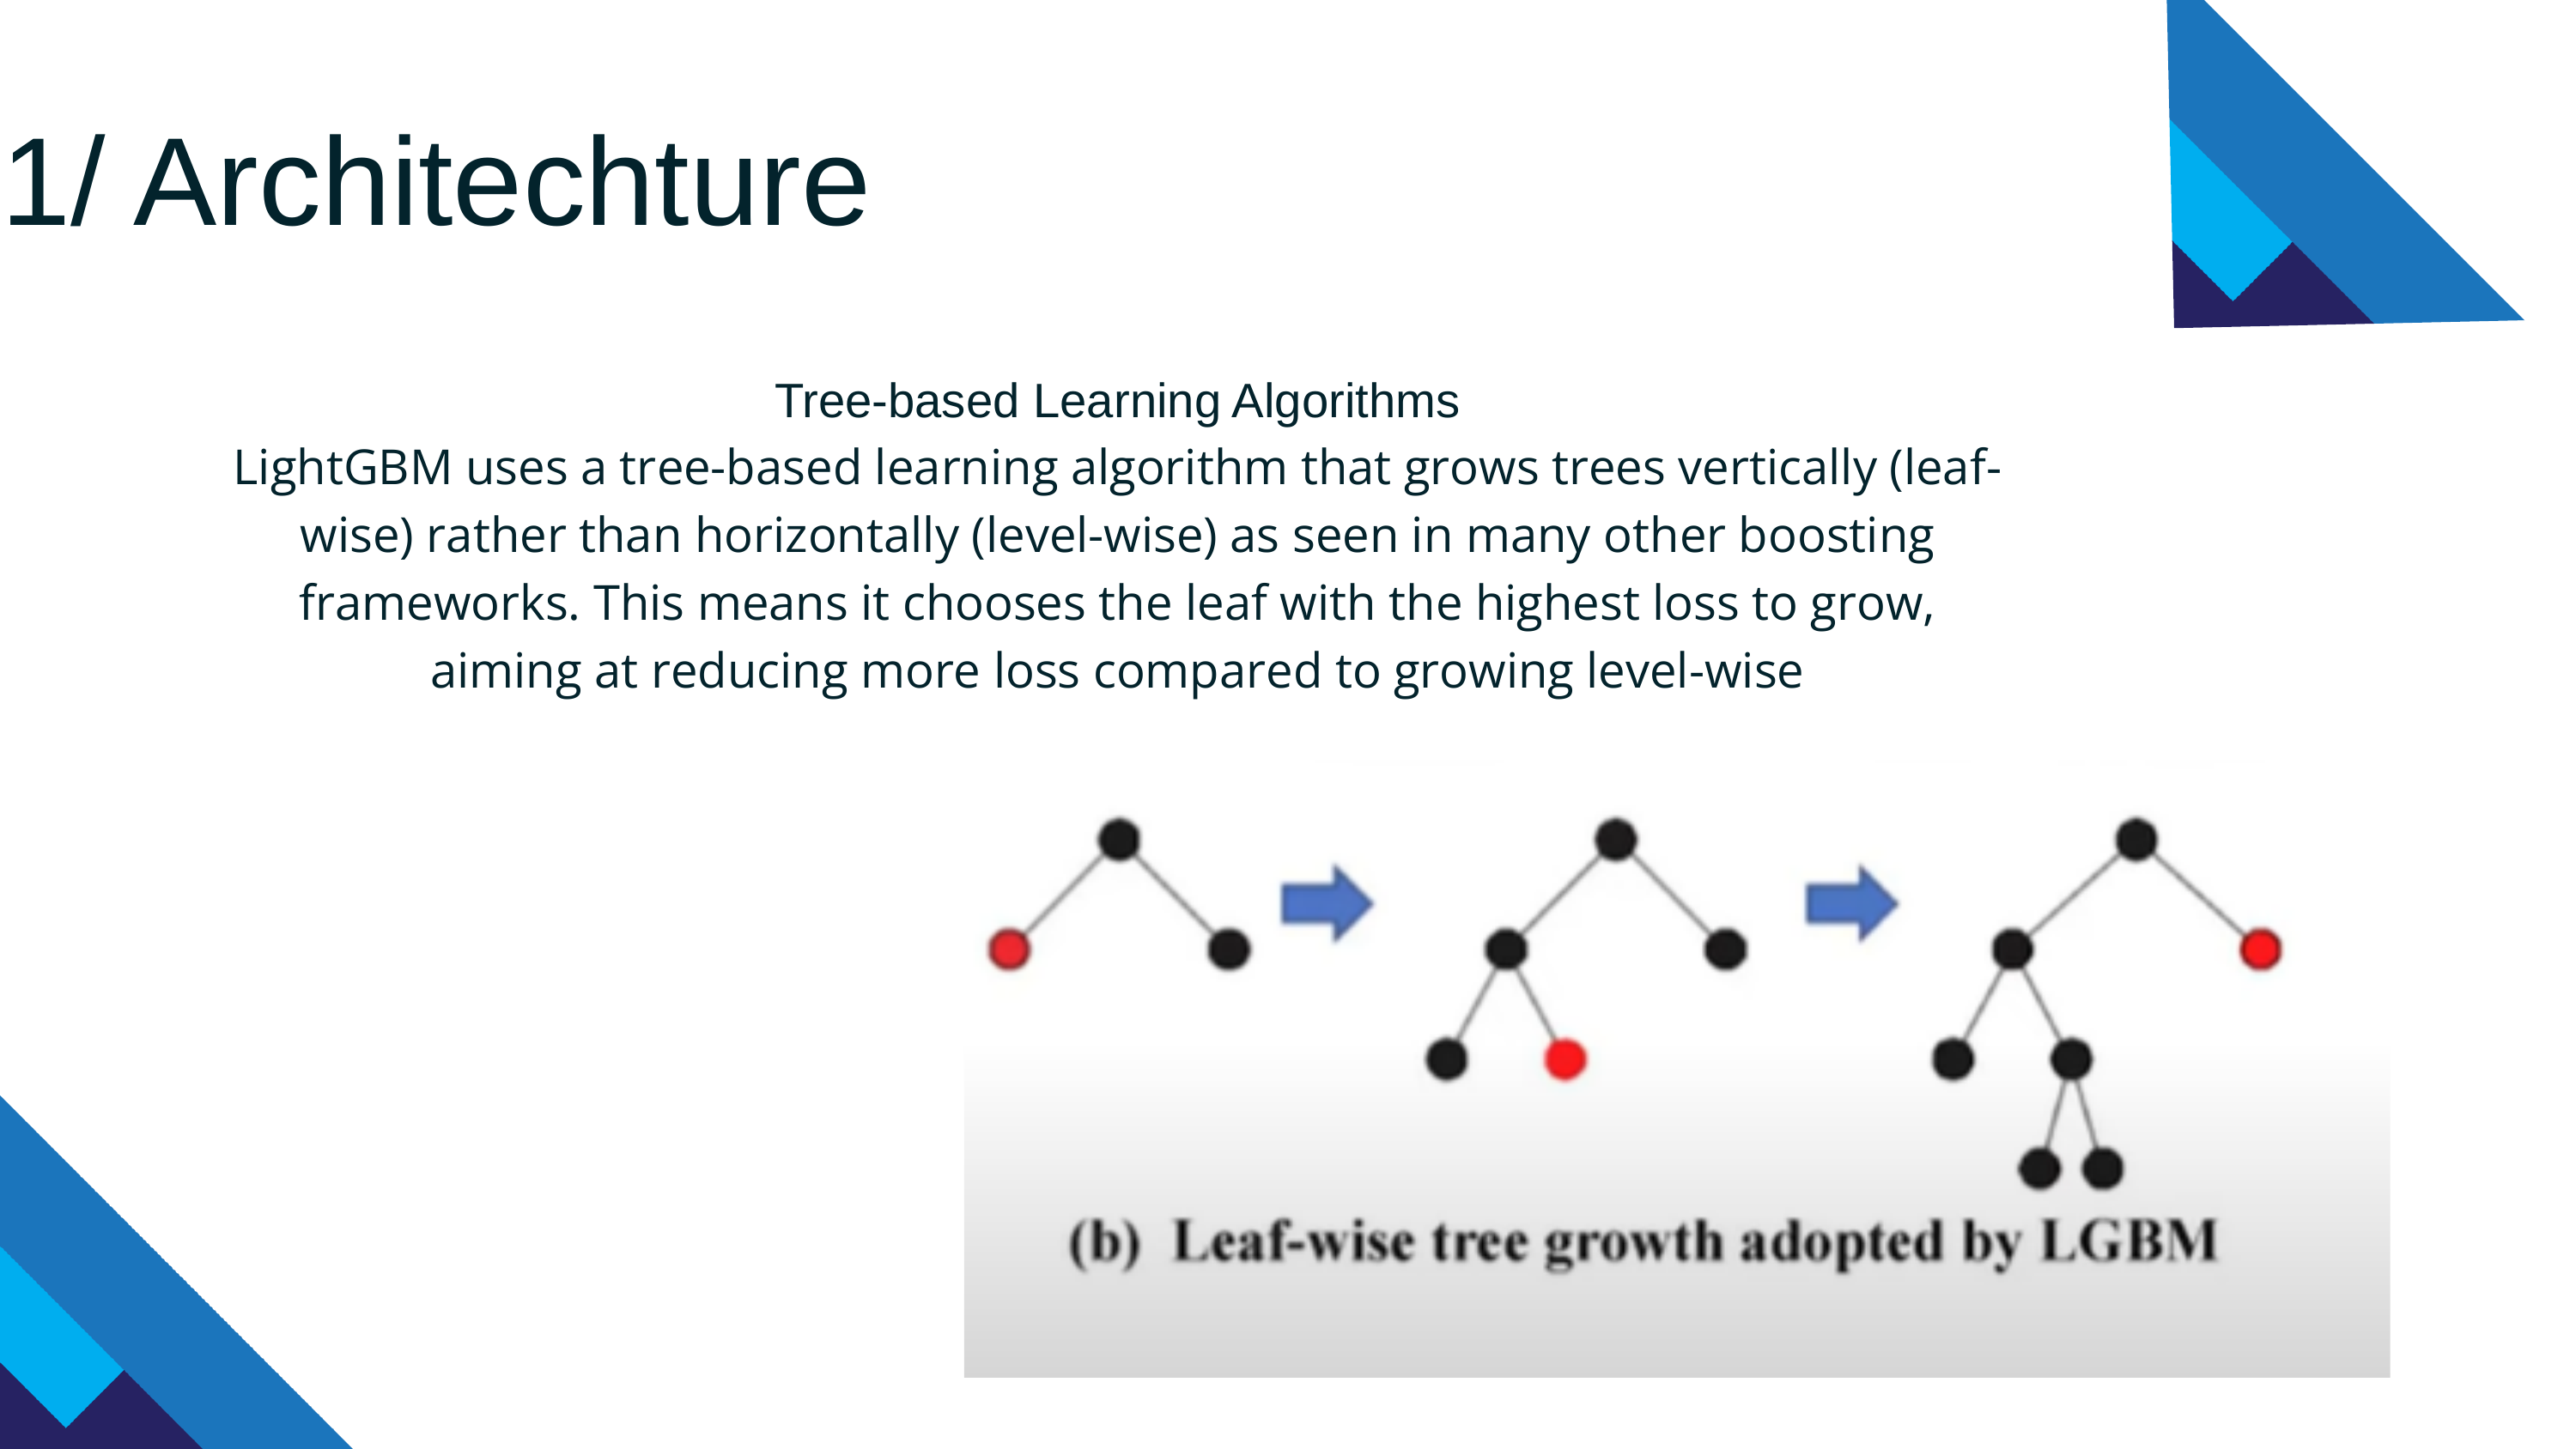

1/ Architechture

Tree-based Learning Algorithms
LightGBM uses a tree-based learning algorithm that grows trees vertically (leaf-wise) rather than horizontally (level-wise) as seen in many other boosting frameworks. This means it chooses the leaf with the highest loss to grow, aiming at reducing more loss compared to growing level-wise